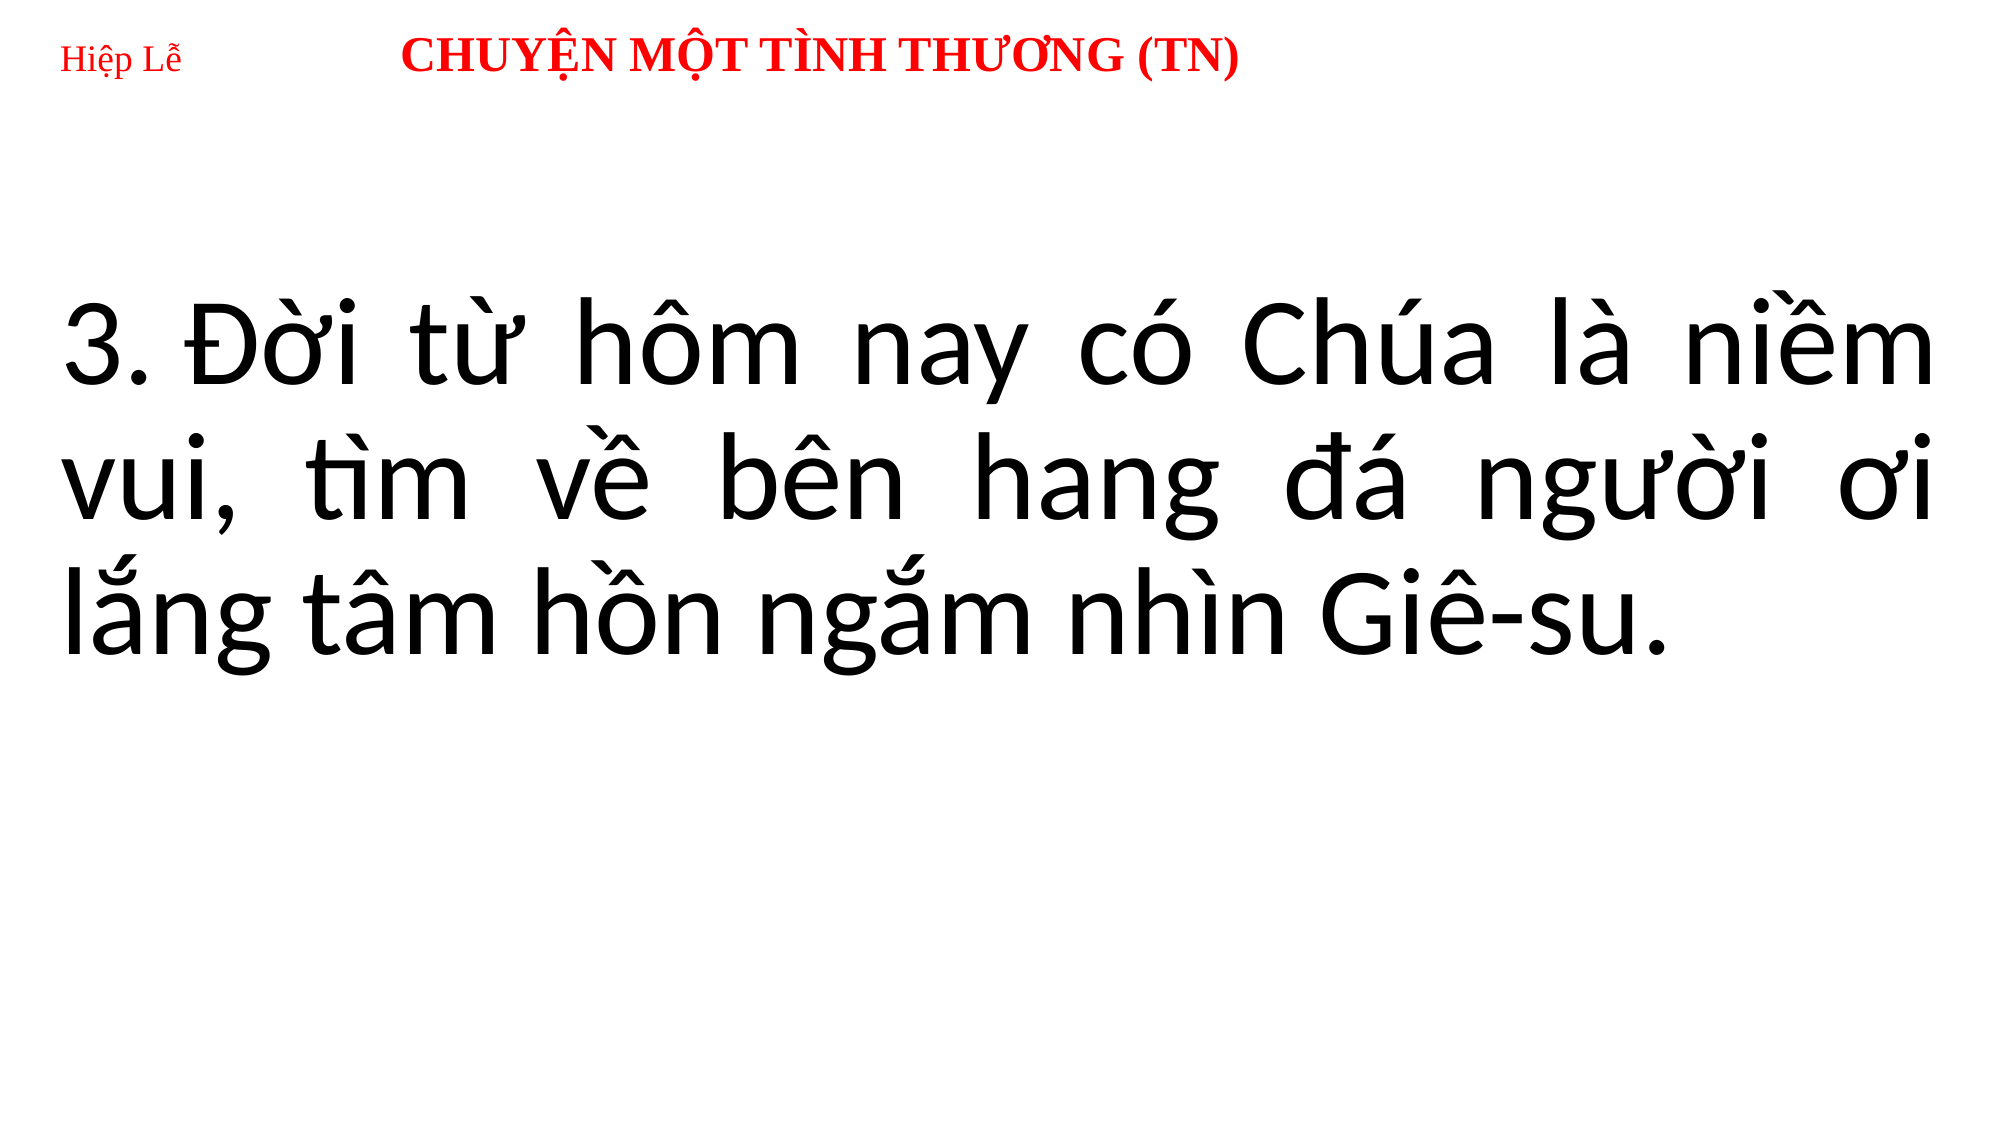

# Hiệp Lễ                       CHUYỆN MỘT TÌNH THƯƠNG (TN)
3. Đời từ hôm nay có Chúa là niềm vui, tìm về bên hang đá người ơi lắng tâm hồn ngắm nhìn Giê-su.